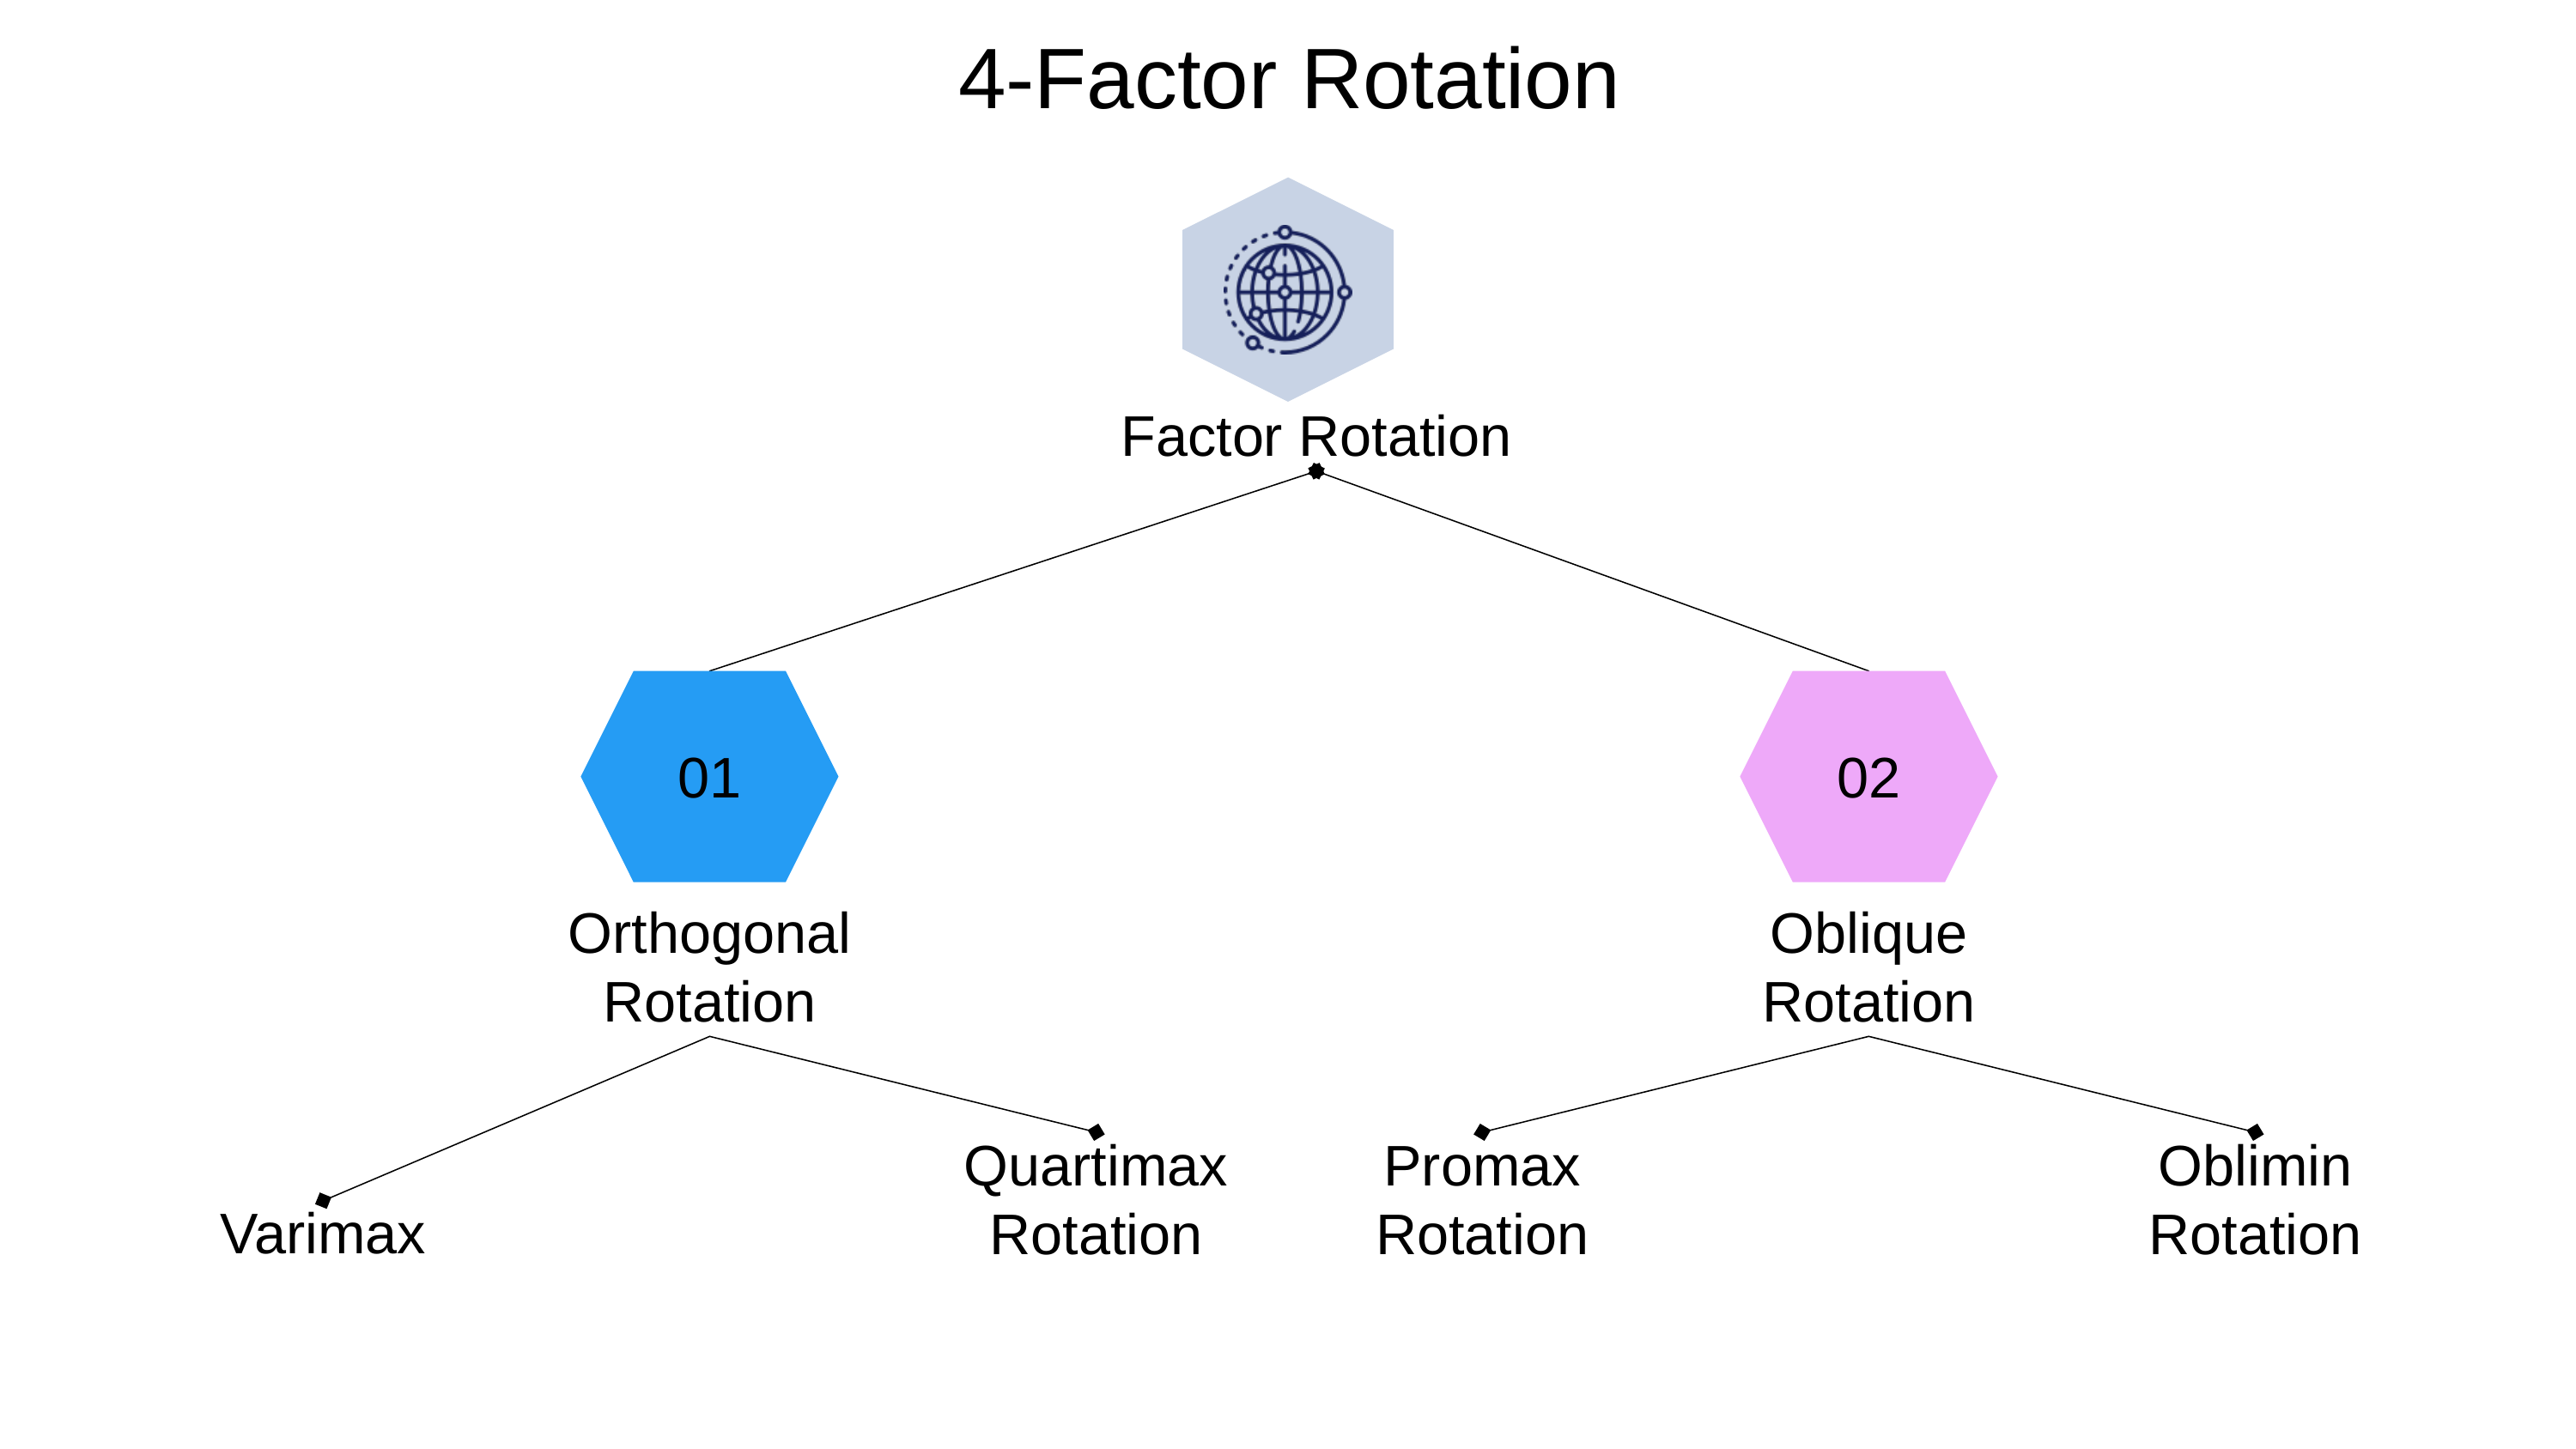

4-Factor Rotation

Factor Rotation

01

02
Orthogonal Rotation
Oblique Rotation

Quartimax Rotation
Promax Rotation
Oblimin Rotation
Varimax